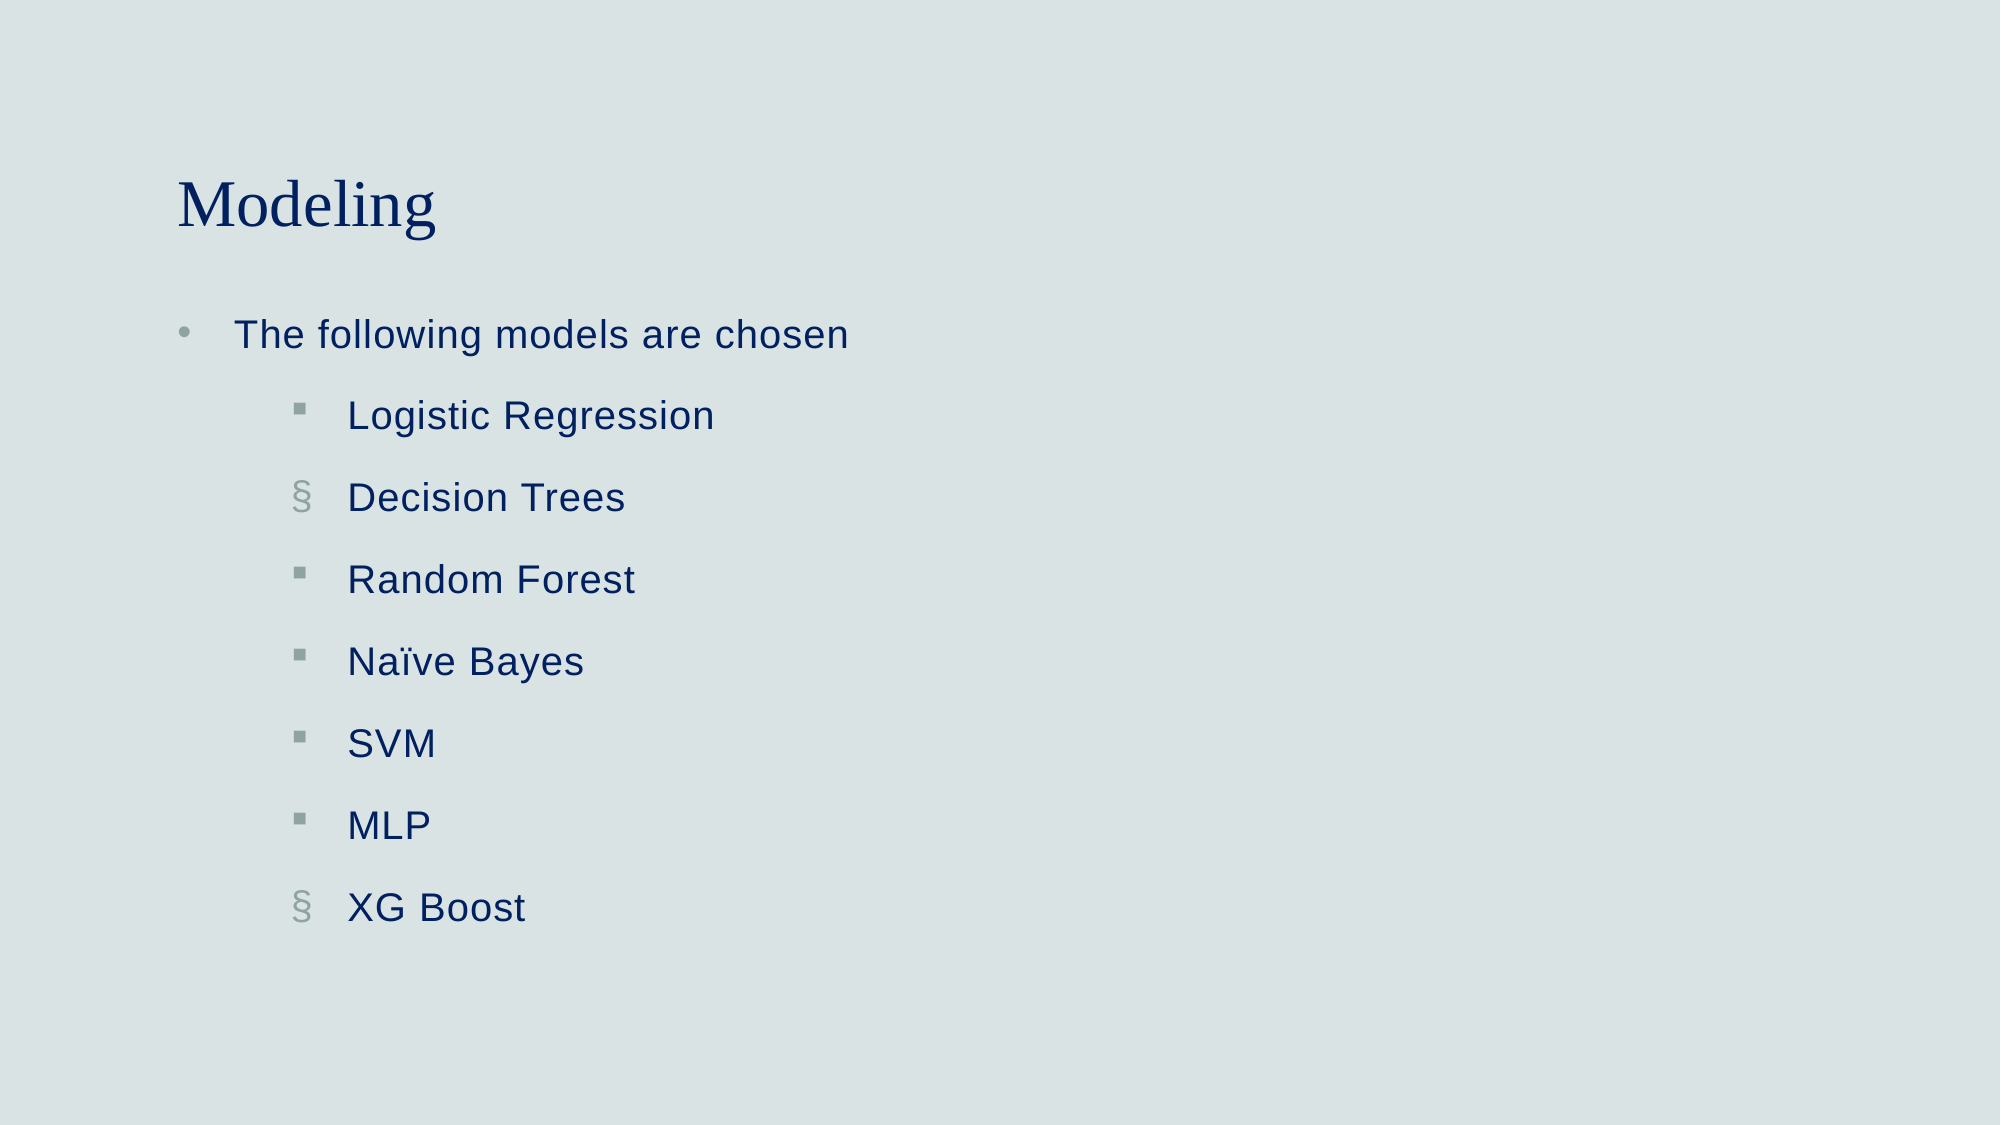

# Modeling
The following models are chosen
Logistic Regression
Decision Trees
Random Forest
Naïve Bayes
SVM
MLP
XG Boost